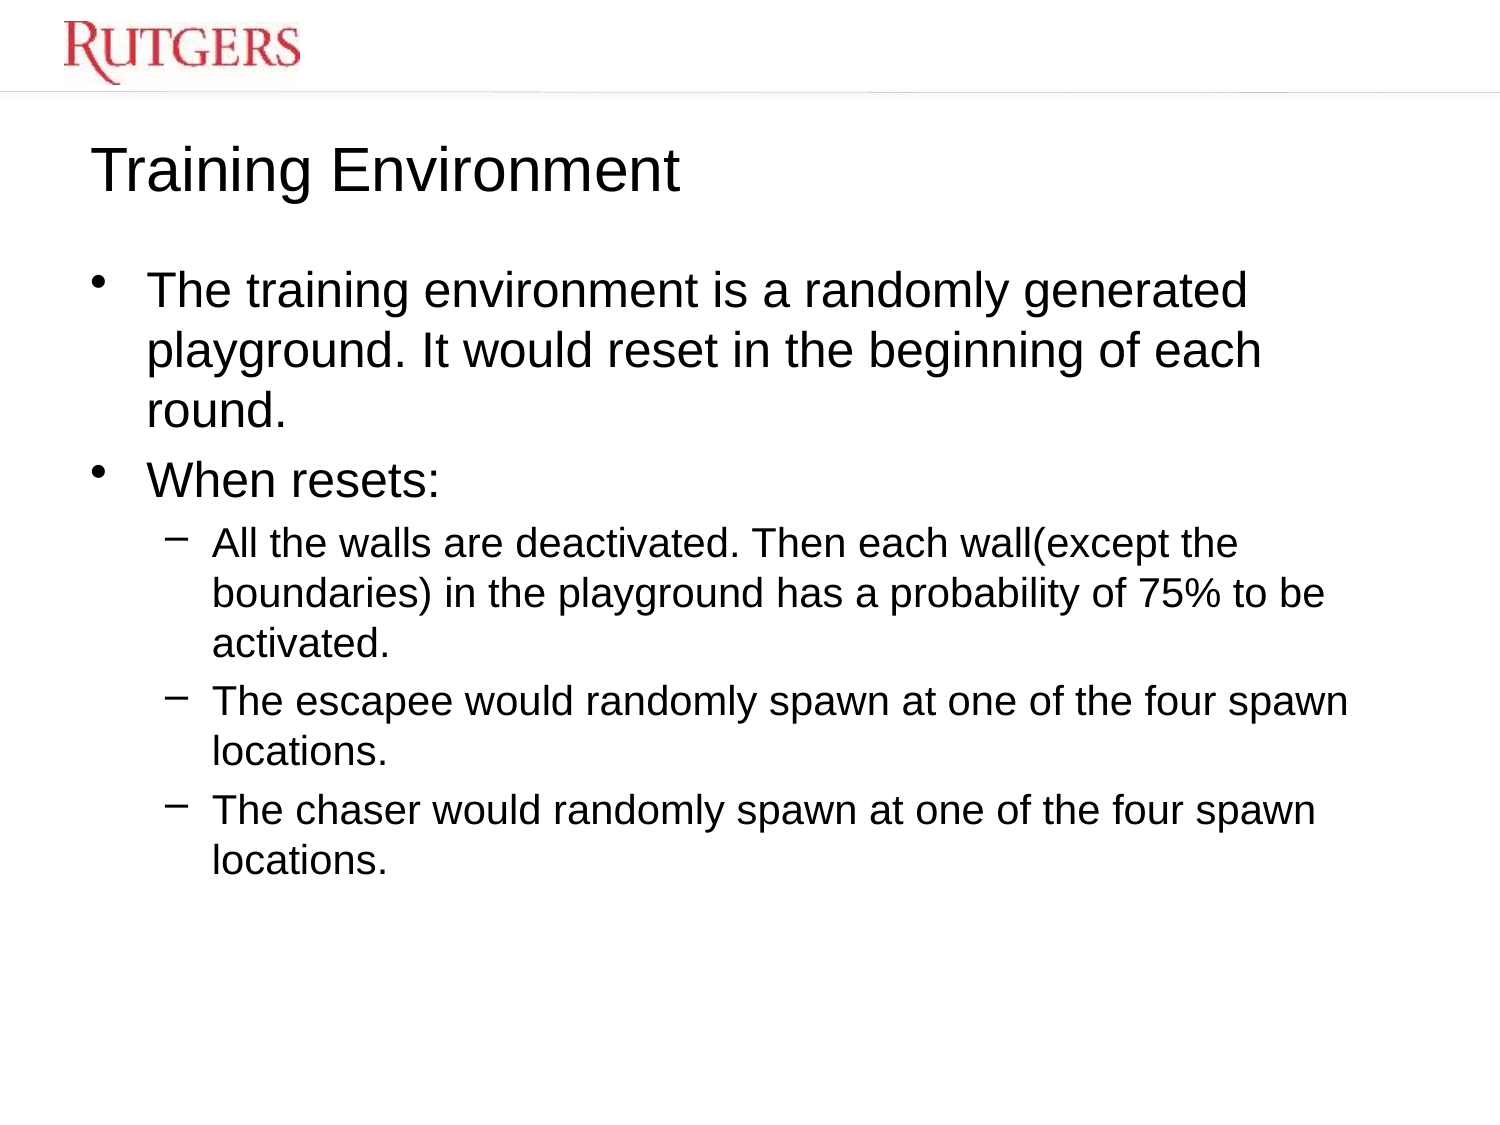

# Training Environment
The training environment is a randomly generated playground. It would reset in the beginning of each round.
When resets:
All the walls are deactivated. Then each wall(except the boundaries) in the playground has a probability of 75% to be activated.
The escapee would randomly spawn at one of the four spawn locations.
The chaser would randomly spawn at one of the four spawn locations.